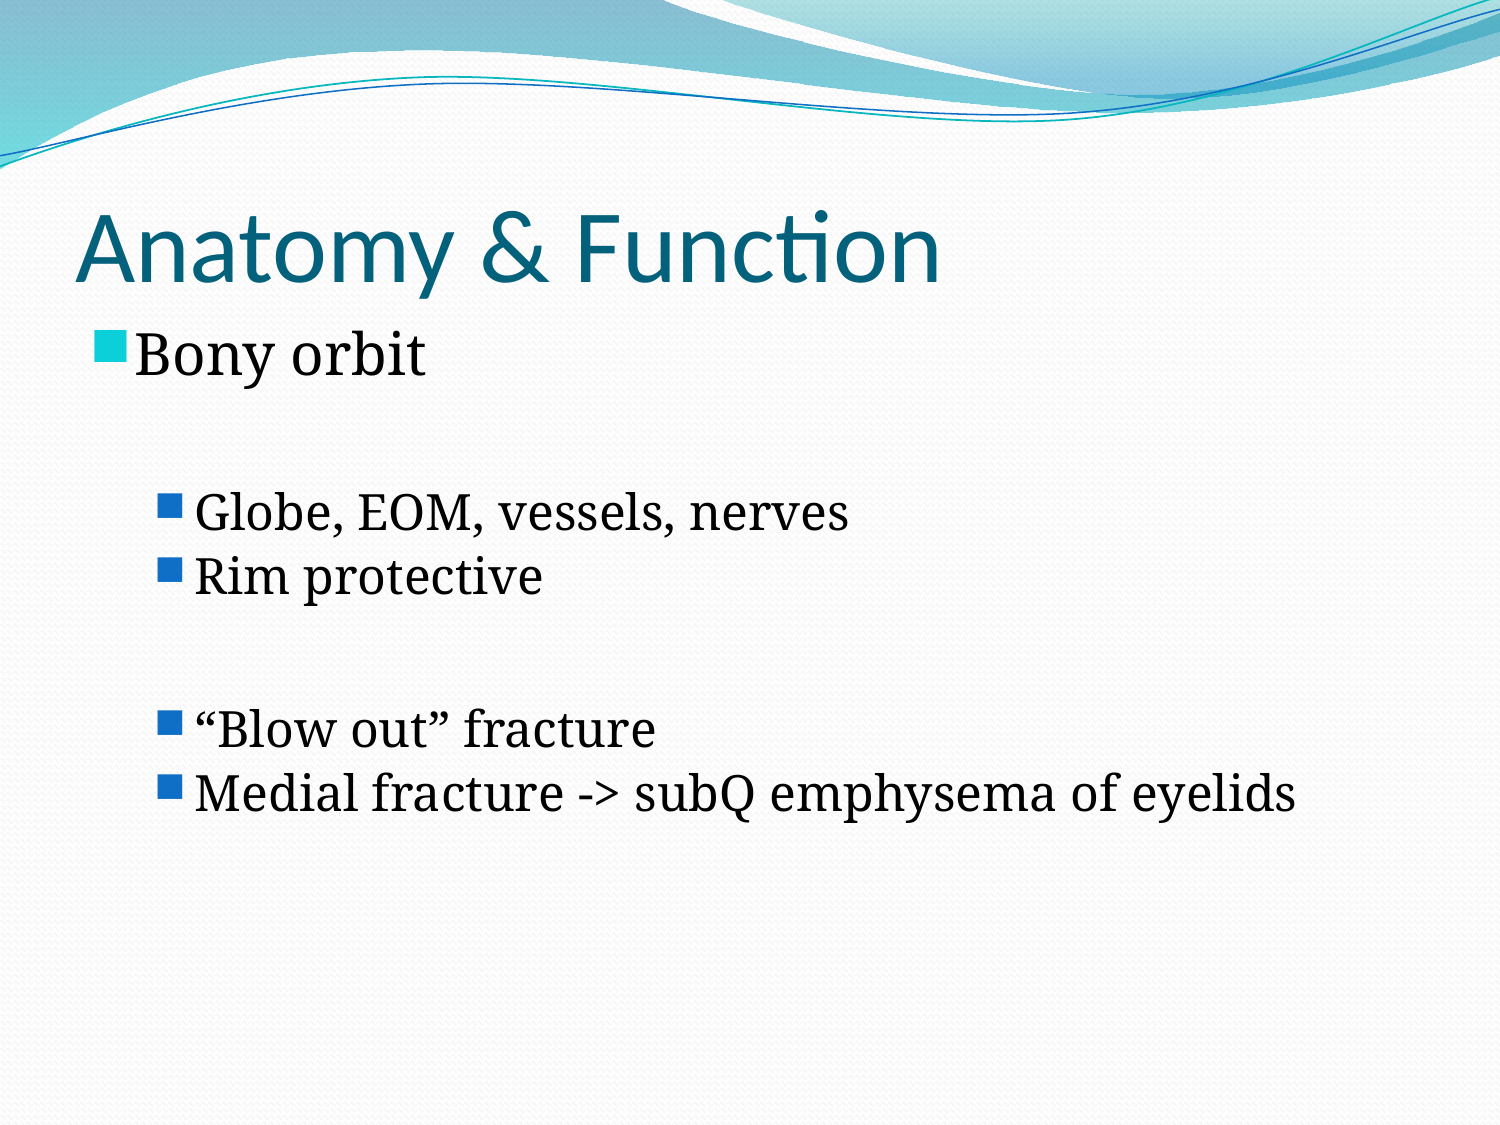

# Anatomy & Function
Bony orbit

Globe, EOM, vessels, nerves
Rim protective

“Blow out” fracture
Medial fracture -> subQ emphysema of eyelids